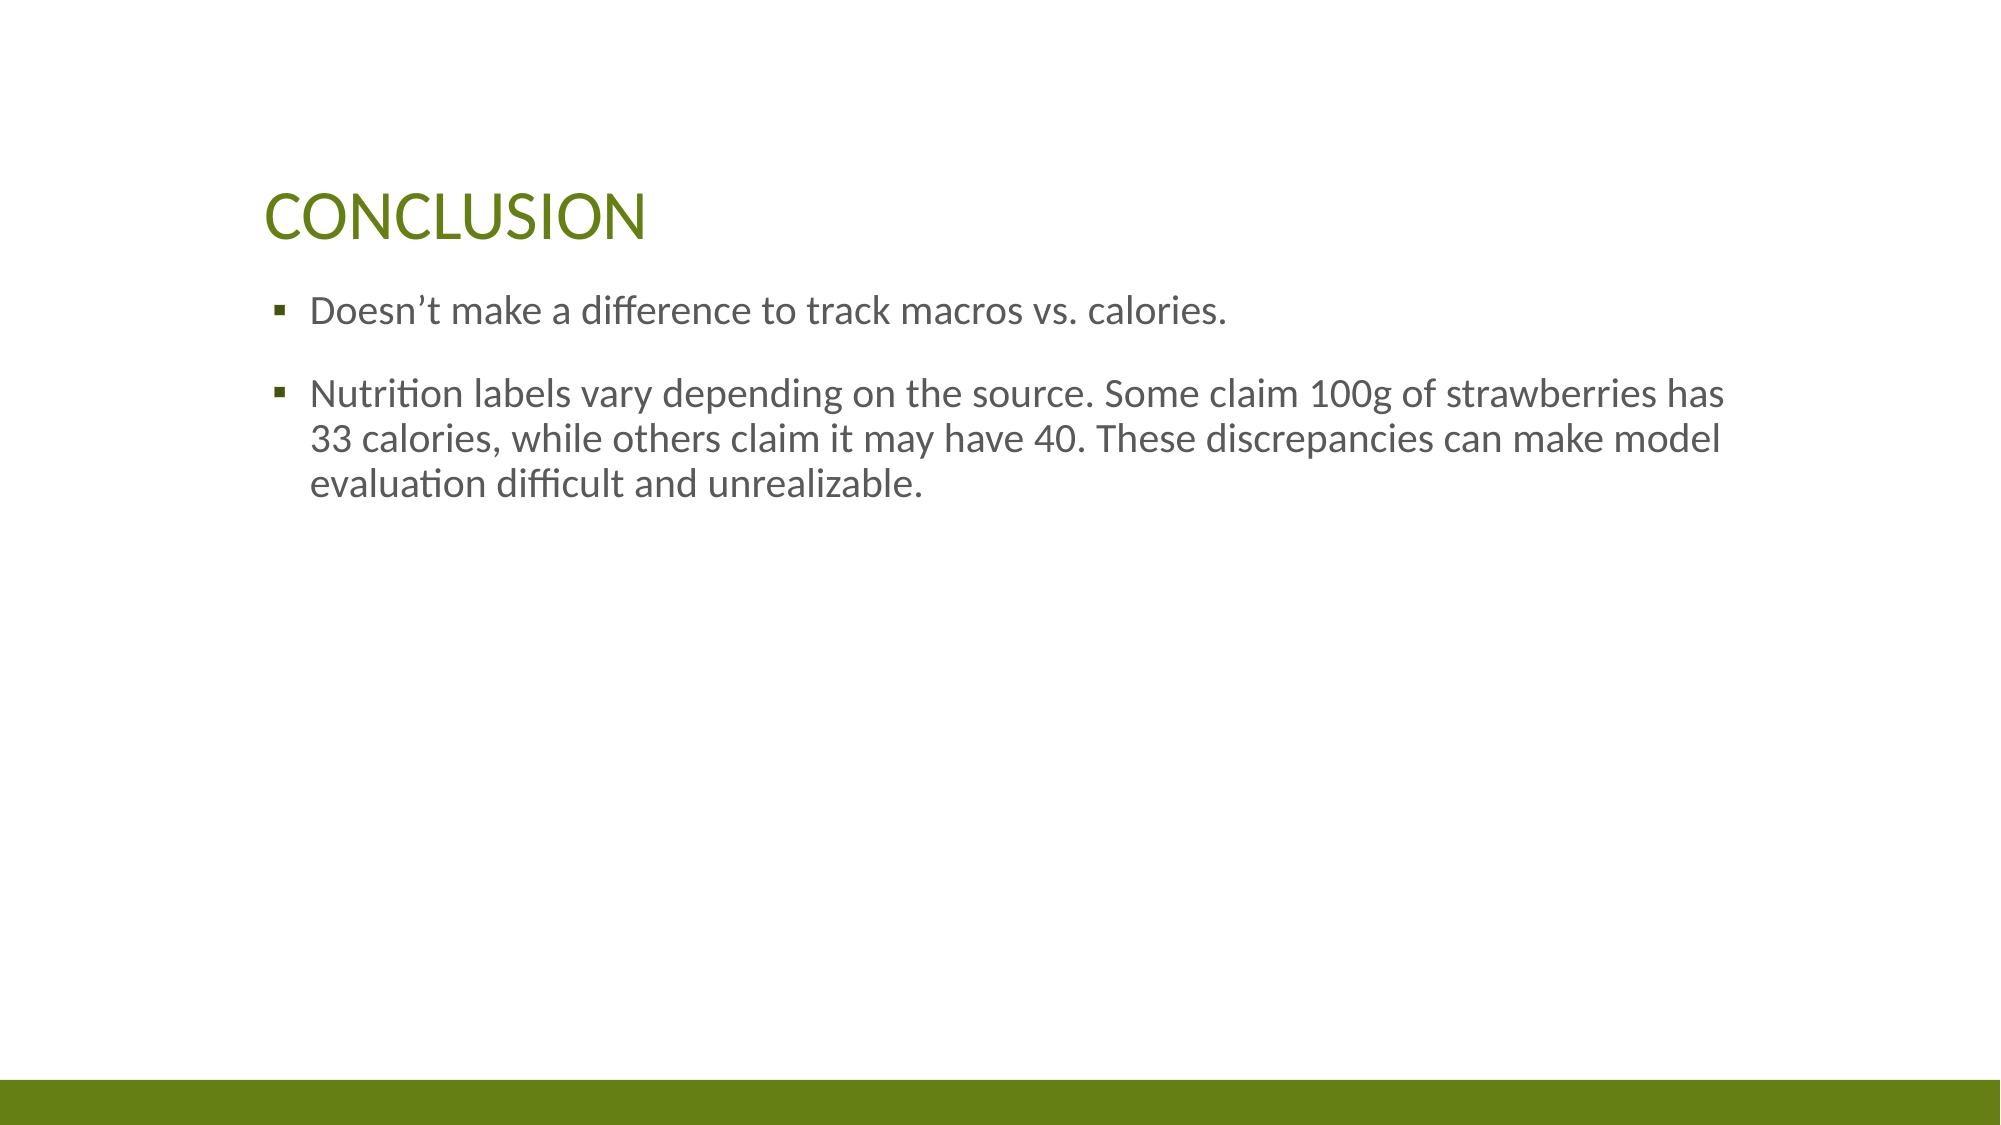

# conclusion
Doesn’t make a difference to track macros vs. calories.
Nutrition labels vary depending on the source. Some claim 100g of strawberries has 33 calories, while others claim it may have 40. These discrepancies can make model evaluation difficult and unrealizable.